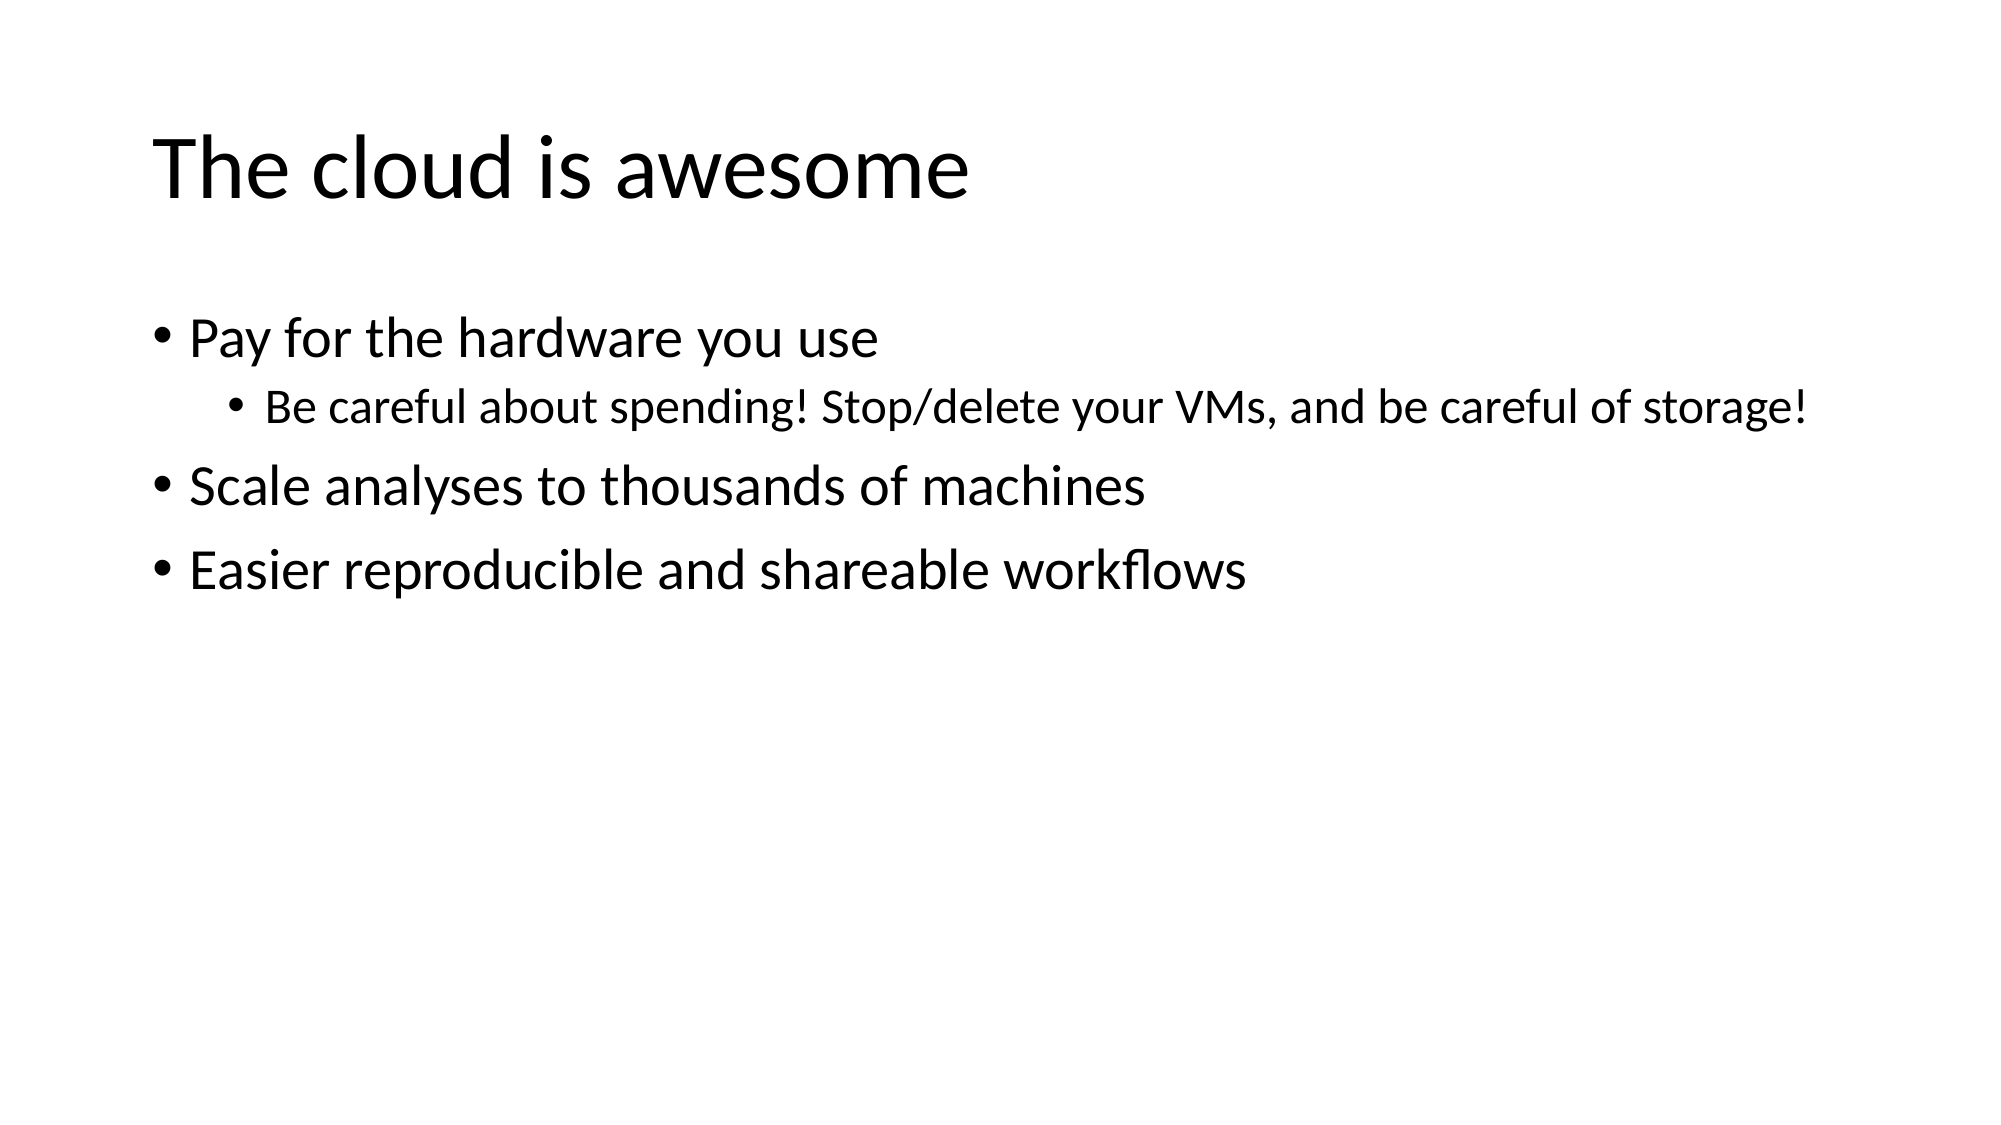

# The cloud is awesome
Pay for the hardware you use
Be careful about spending! Stop/delete your VMs, and be careful of storage!
Scale analyses to thousands of machines
Easier reproducible and shareable workflows